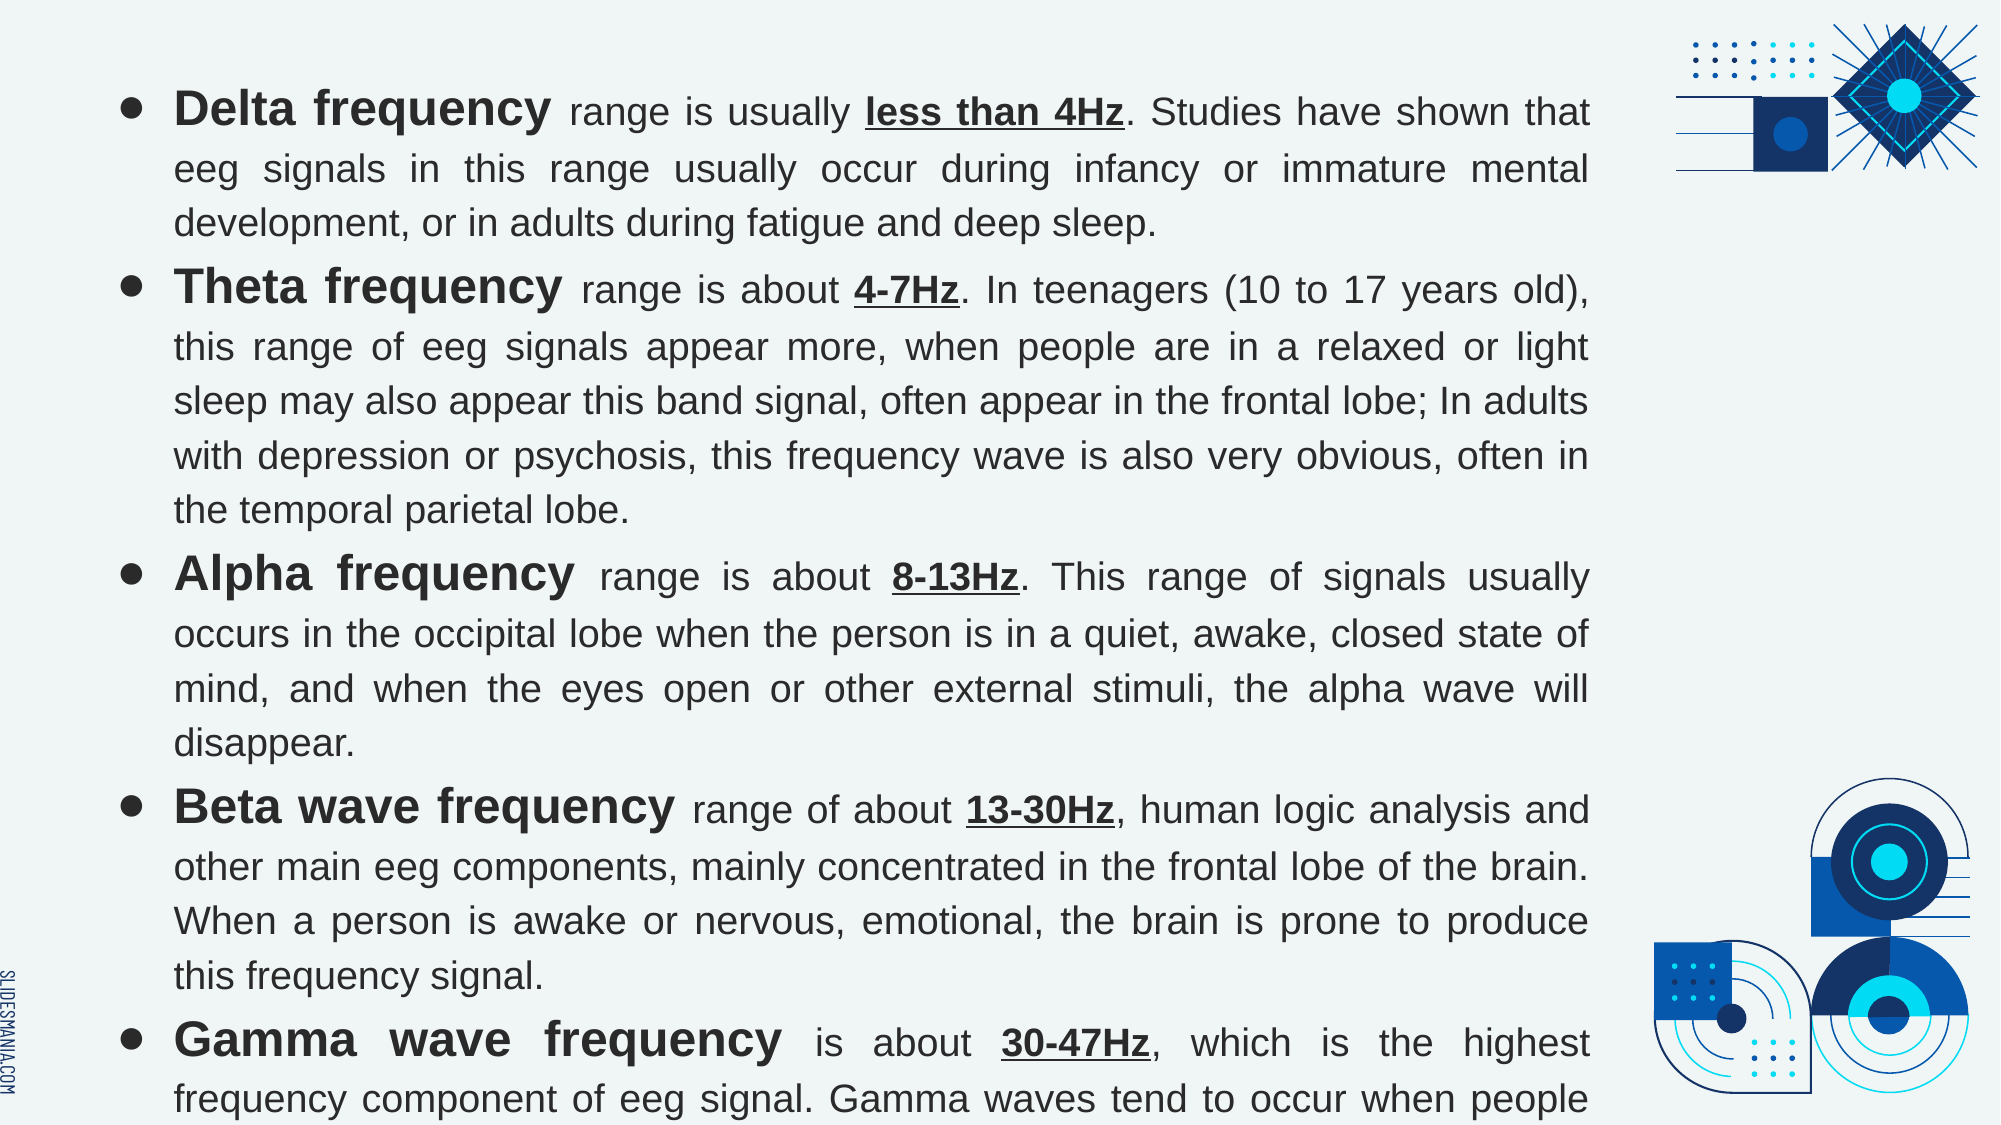

Delta frequency range is usually less than 4Hz. Studies have shown that eeg signals in this range usually occur during infancy or immature mental development, or in adults during fatigue and deep sleep.
Theta frequency range is about 4-7Hz. In teenagers (10 to 17 years old), this range of eeg signals appear more, when people are in a relaxed or light sleep may also appear this band signal, often appear in the frontal lobe; In adults with depression or psychosis, this frequency wave is also very obvious, often in the temporal parietal lobe.
Alpha frequency range is about 8-13Hz. This range of signals usually occurs in the occipital lobe when the person is in a quiet, awake, closed state of mind, and when the eyes open or other external stimuli, the alpha wave will disappear.
Beta wave frequency range of about 13-30Hz, human logic analysis and other main eeg components, mainly concentrated in the frontal lobe of the brain. When a person is awake or nervous, emotional, the brain is prone to produce this frequency signal.
Gamma wave frequency is about 30-47Hz, which is the highest frequency component of eeg signal. Gamma waves tend to occur when people are focused on something or are alert.